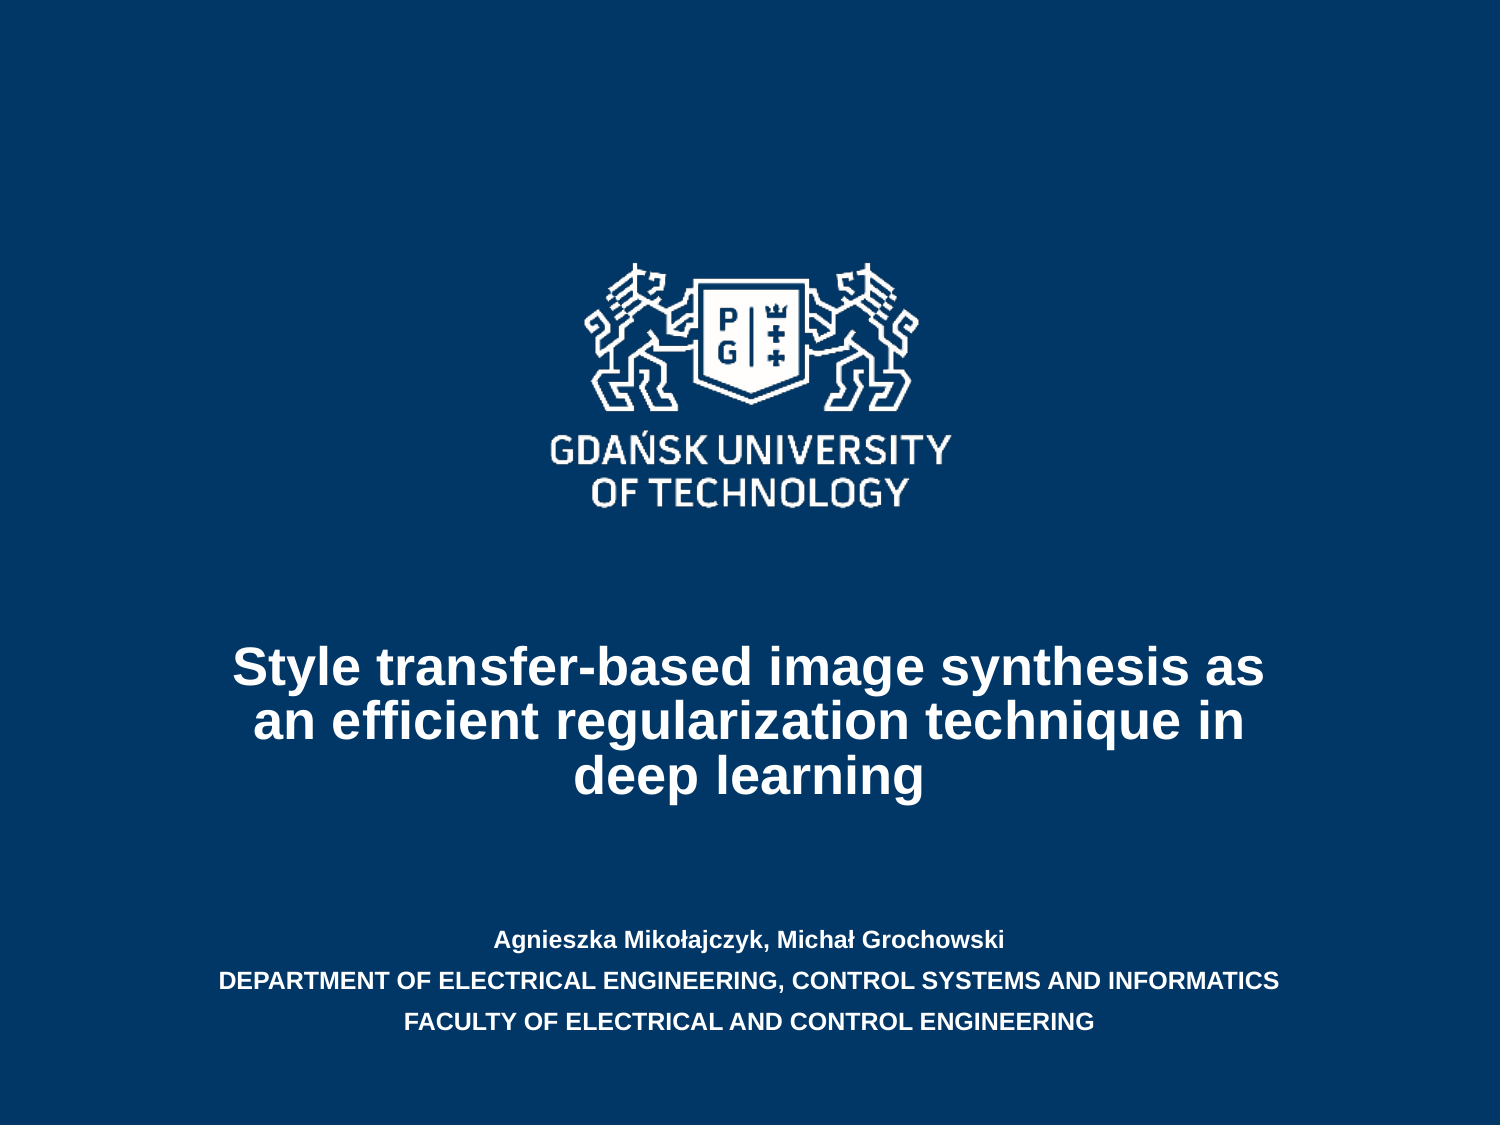

Style transfer-based image synthesis as an efficient regularization technique in deep learning
Agnieszka Mikołajczyk, Michał Grochowski
DEPARTMENT OF ELECTRICAL ENGINEERING, CONTROL SYSTEMS AND INFORMATICS
FACULTY OF ELECTRICAL AND CONTROL ENGINeERING